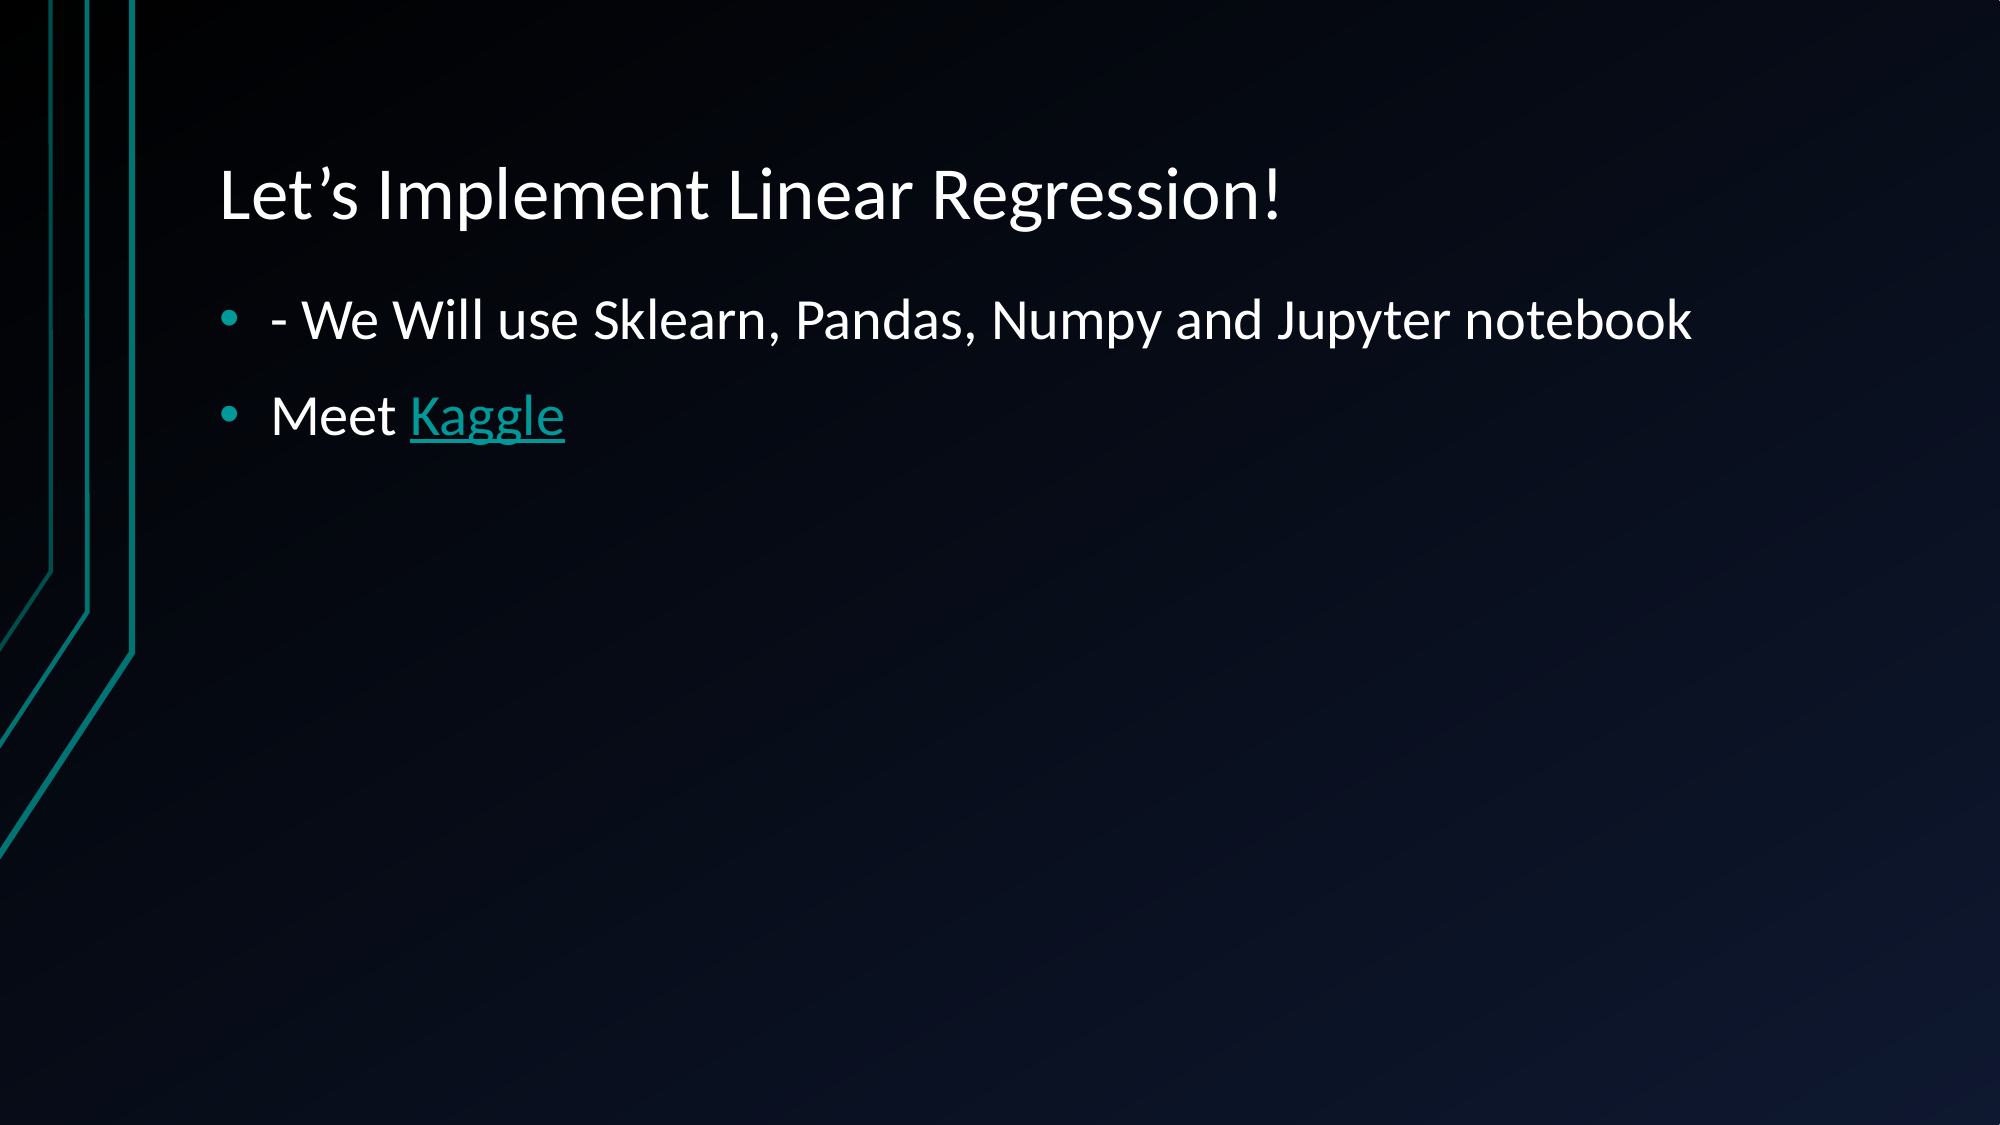

# Let’s Implement Linear Regression!
- We Will use Sklearn, Pandas, Numpy and Jupyter notebook
Meet Kaggle